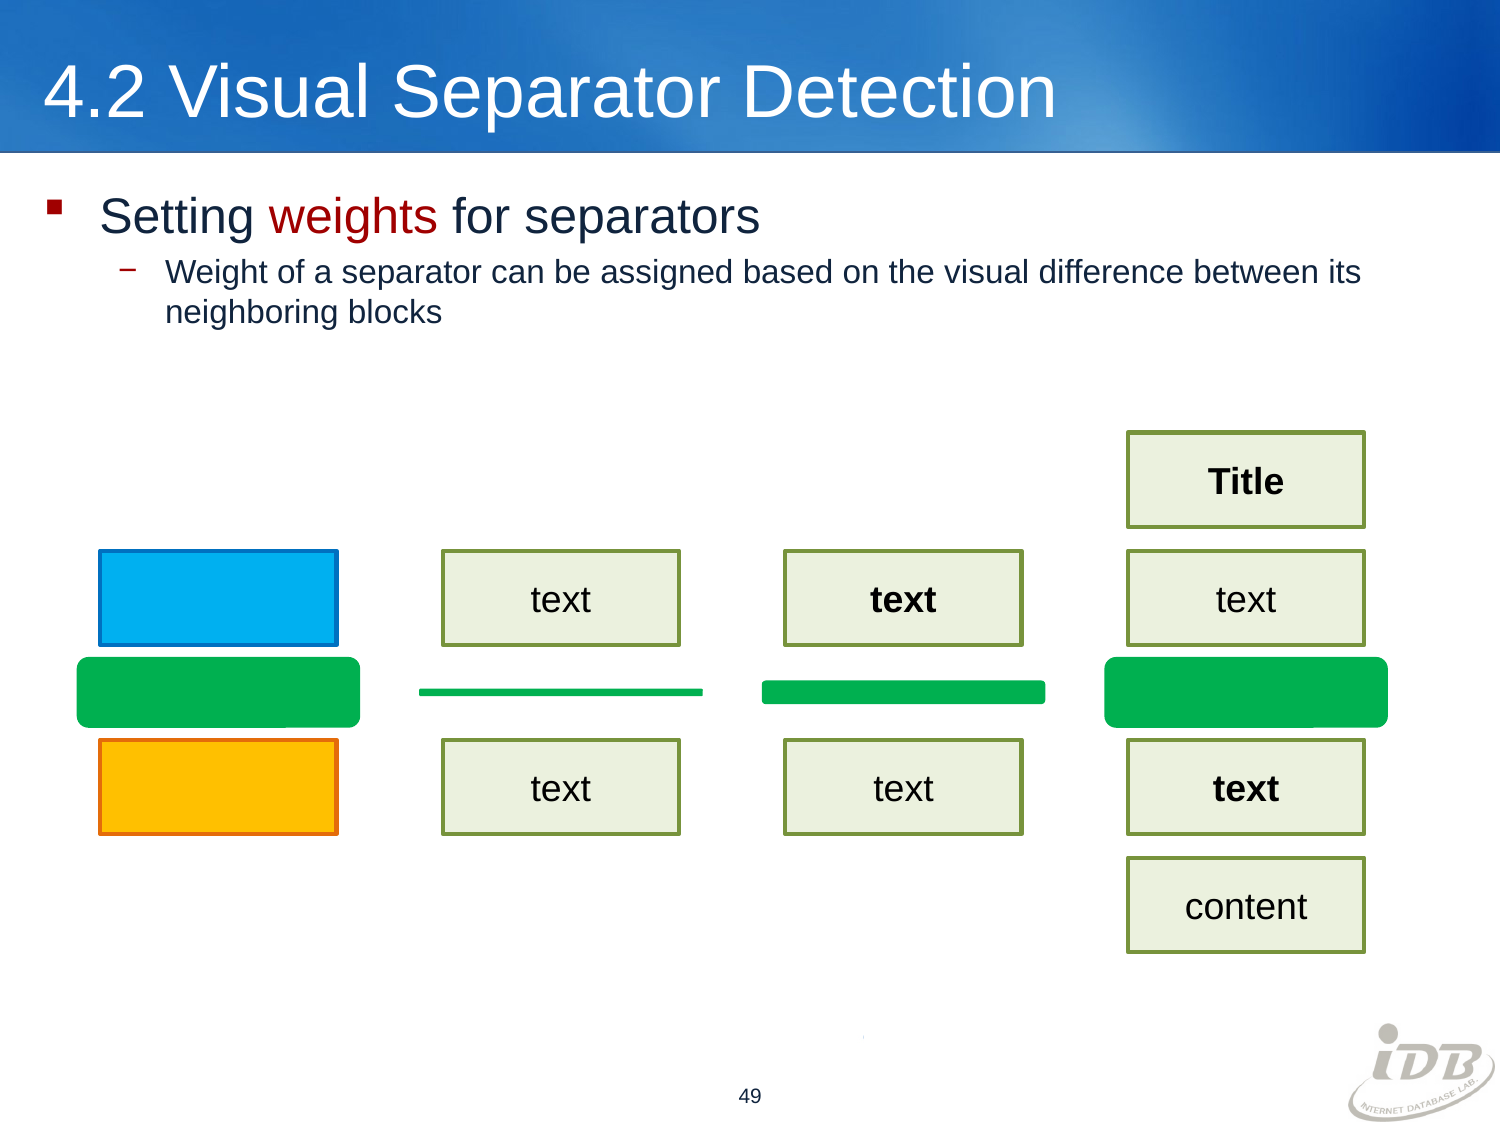

# 4.2 Visual Separator Detection
Setting weights for separators
Weight of a separator can be assigned based on the visual difference between its neighboring blocks

Title

text

text

text

text

text

text

content
49